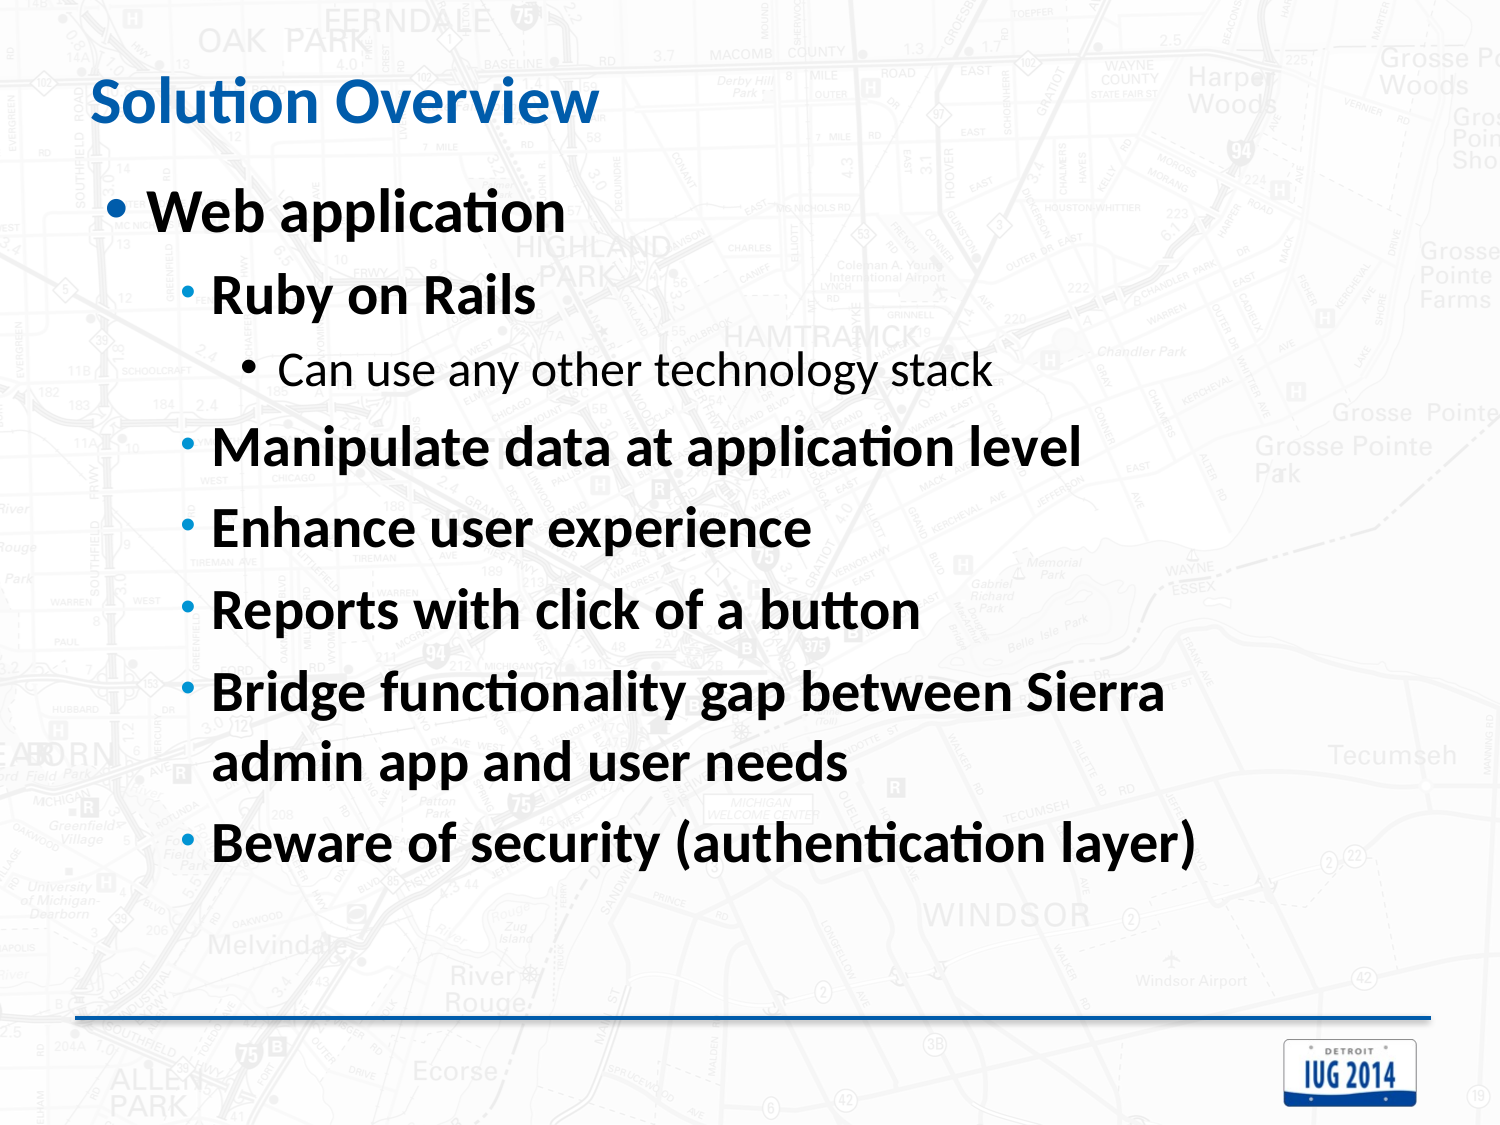

# Solution Overview
Web application
Ruby on Rails
Can use any other technology stack
Manipulate data at application level
Enhance user experience
Reports with click of a button
Bridge functionality gap between Sierra admin app and user needs
Beware of security (authentication layer)